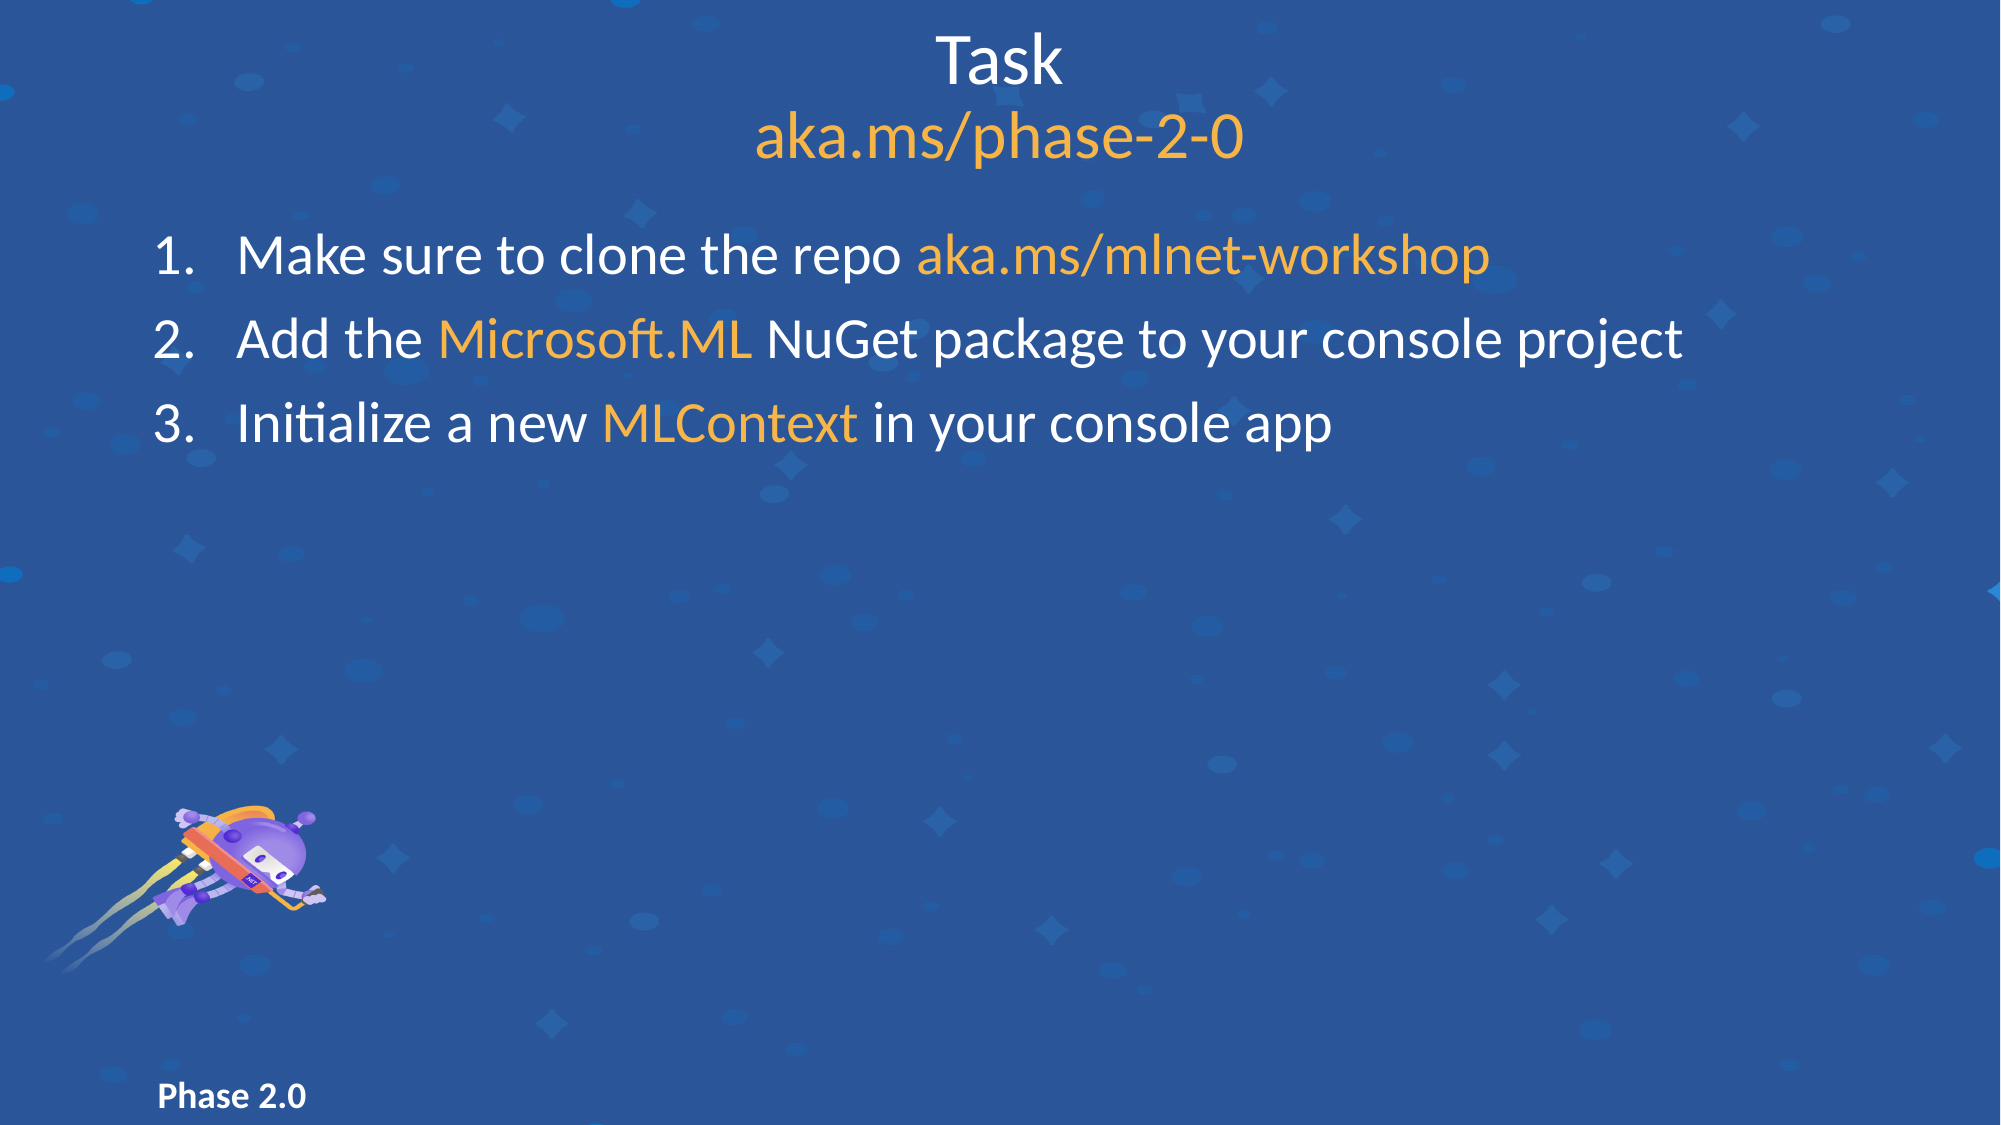

Task
aka.ms/phase-2-0
Make sure to clone the repo aka.ms/mlnet-workshop
Add the Microsoft.ML NuGet package to your console project
Initialize a new MLContext in your console app
Phase 2.0